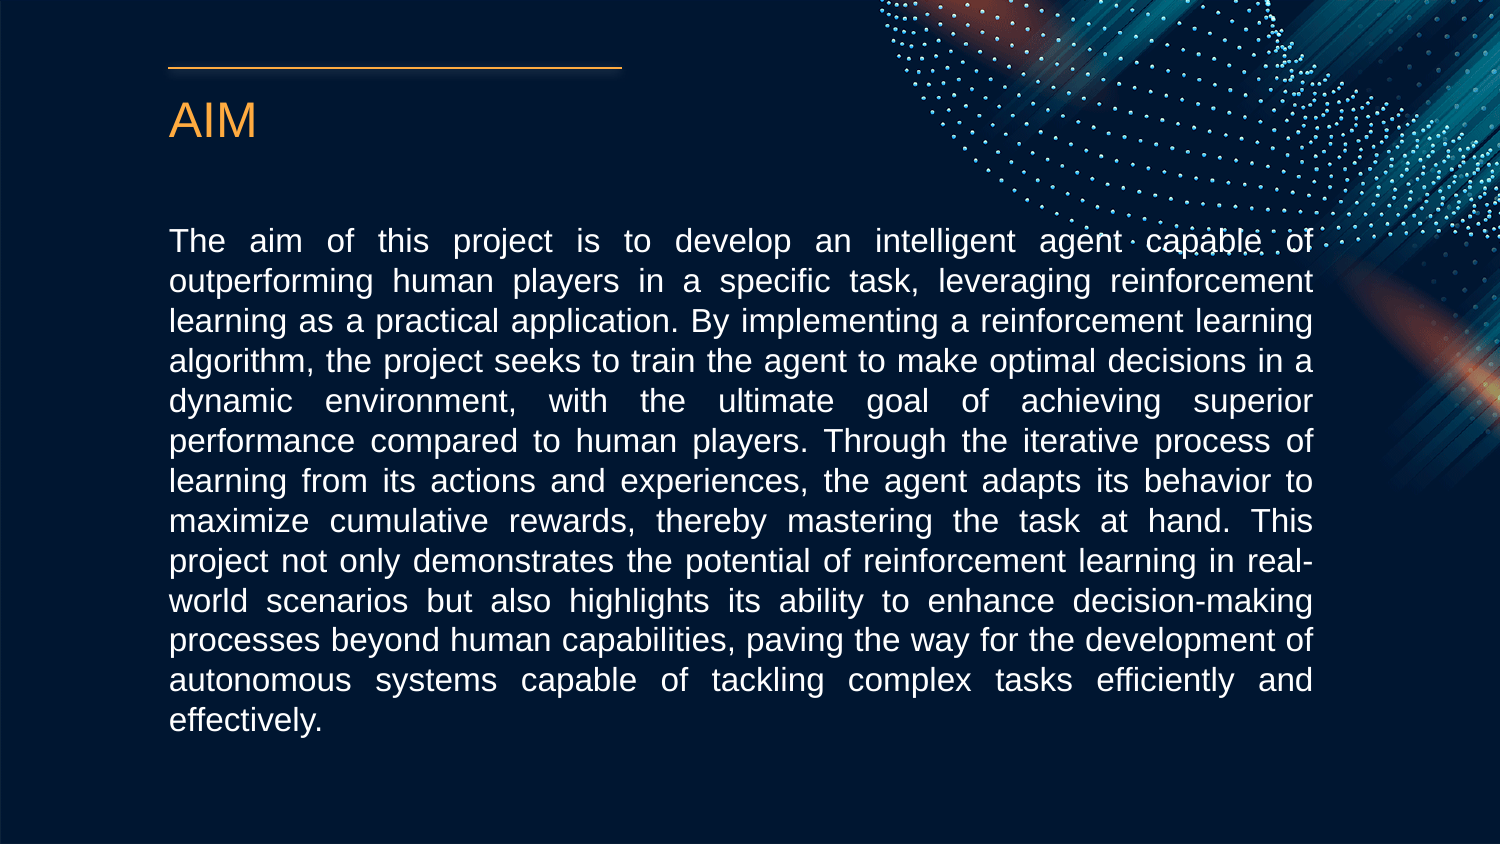

# AIM
The aim of this project is to develop an intelligent agent capable of outperforming human players in a specific task, leveraging reinforcement learning as a practical application. By implementing a reinforcement learning algorithm, the project seeks to train the agent to make optimal decisions in a dynamic environment, with the ultimate goal of achieving superior performance compared to human players. Through the iterative process of learning from its actions and experiences, the agent adapts its behavior to maximize cumulative rewards, thereby mastering the task at hand. This project not only demonstrates the potential of reinforcement learning in real-world scenarios but also highlights its ability to enhance decision-making processes beyond human capabilities, paving the way for the development of autonomous systems capable of tackling complex tasks efficiently and effectively.